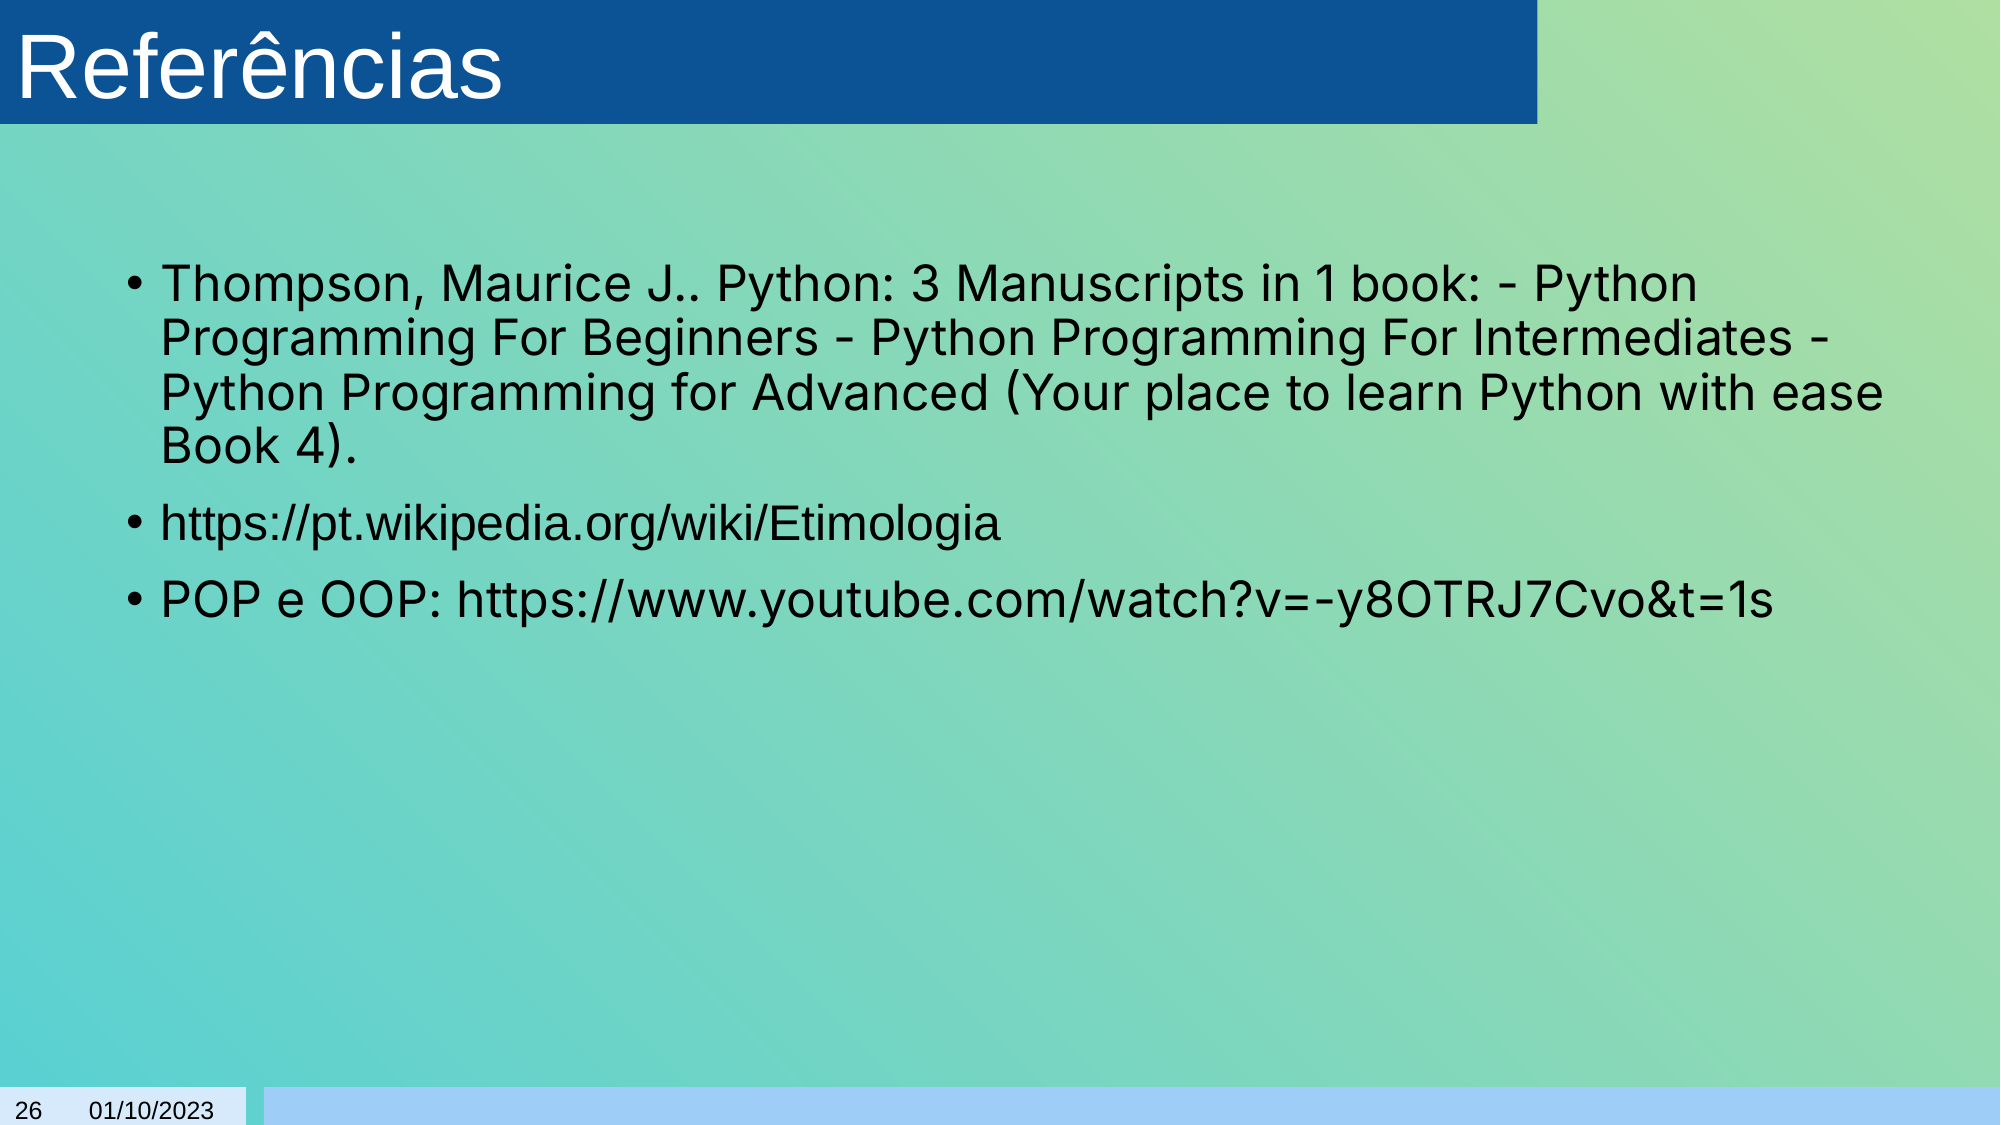

# Referências
Thompson, Maurice J.. Python: 3 Manuscripts in 1 book: - Python Programming For Beginners - Python Programming For Intermediates - Python Programming for Advanced (Your place to learn Python with ease Book 4).
https://pt.wikipedia.org/wiki/Etimologia
POP e OOP: https://www.youtube.com/watch?v=-y8OTRJ7Cvo&t=1s
26
01/10/2023